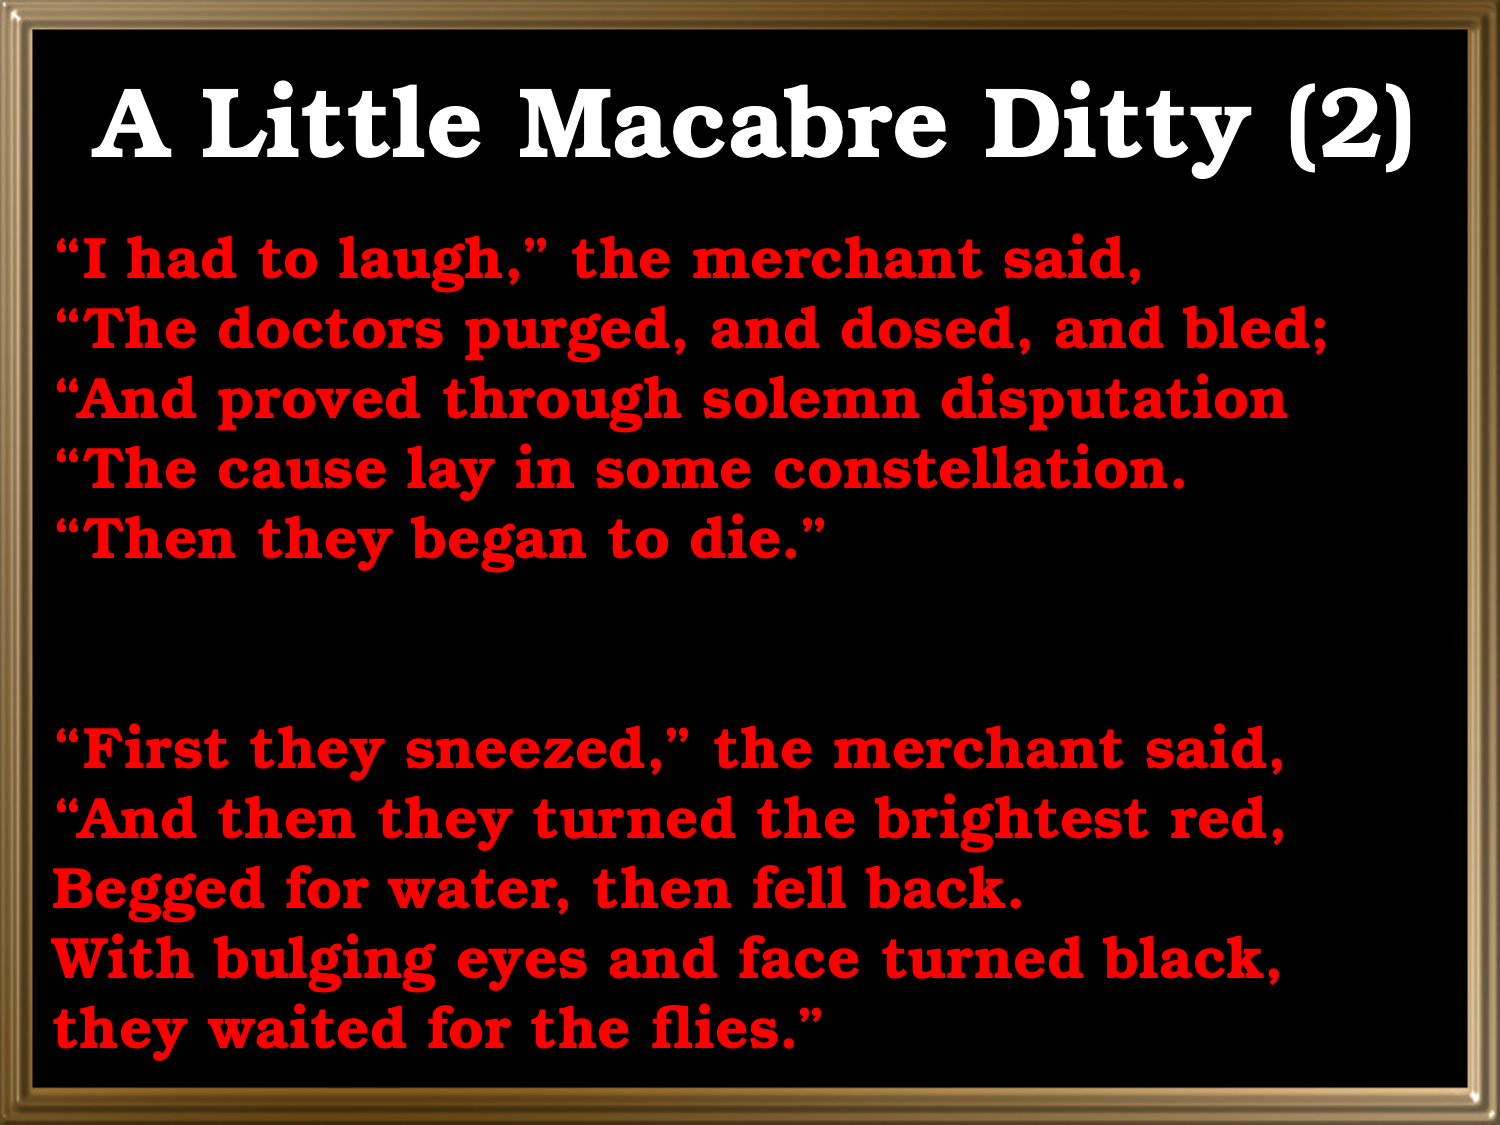

A Little Macabre Ditty (2)
“I had to laugh,” the merchant said,
“The doctors purged, and dosed, and bled;
“And proved through solemn disputation
“The cause lay in some constellation.
“Then they began to die.”
“First they sneezed,” the merchant said,
“And then they turned the brightest red,
Begged for water, then fell back.
With bulging eyes and face turned black,
they waited for the flies.”